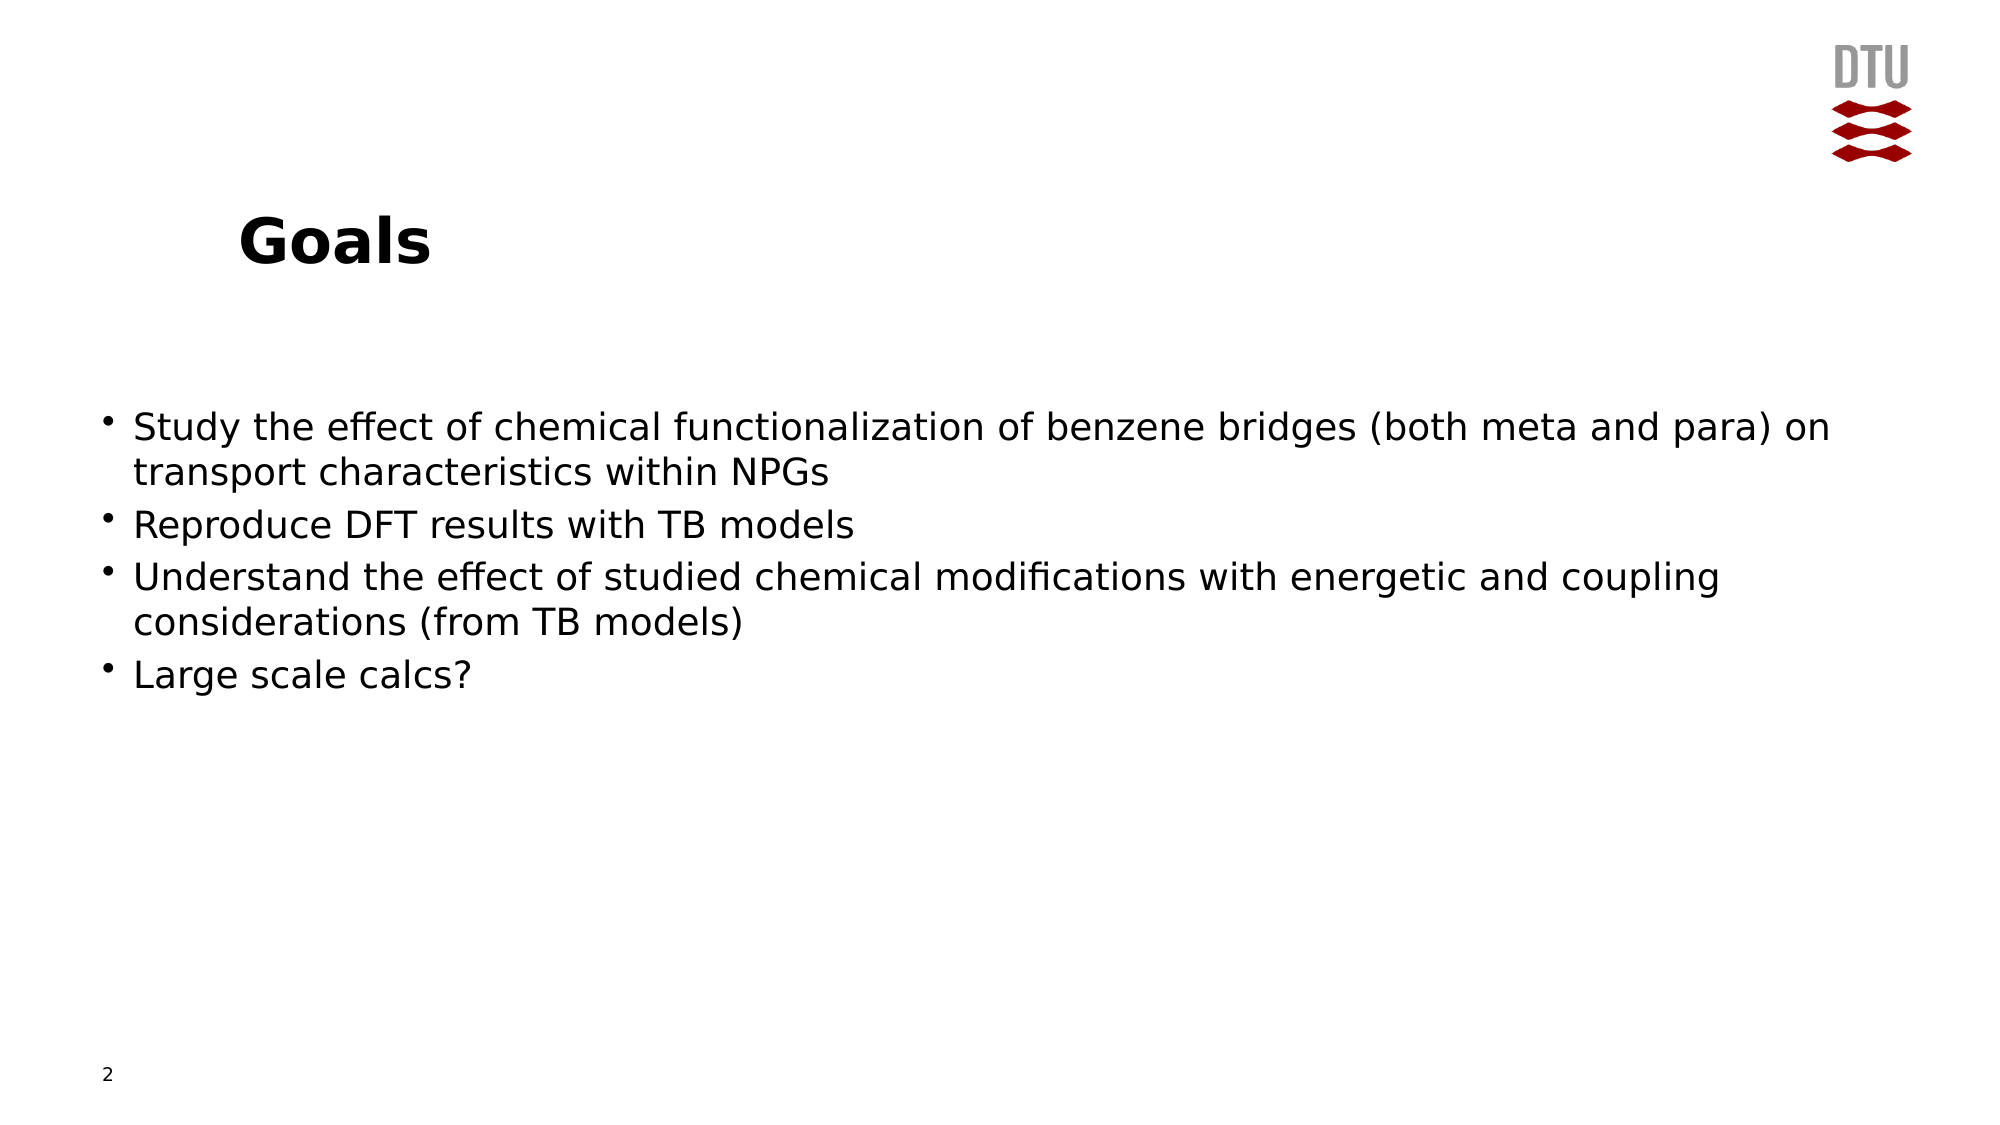

# Goals
Study the effect of chemical functionalization of benzene bridges (both meta and para) on transport characteristics within NPGs
Reproduce DFT results with TB models
Understand the effect of studied chemical modifications with energetic and coupling considerations (from TB models)
Large scale calcs?
2